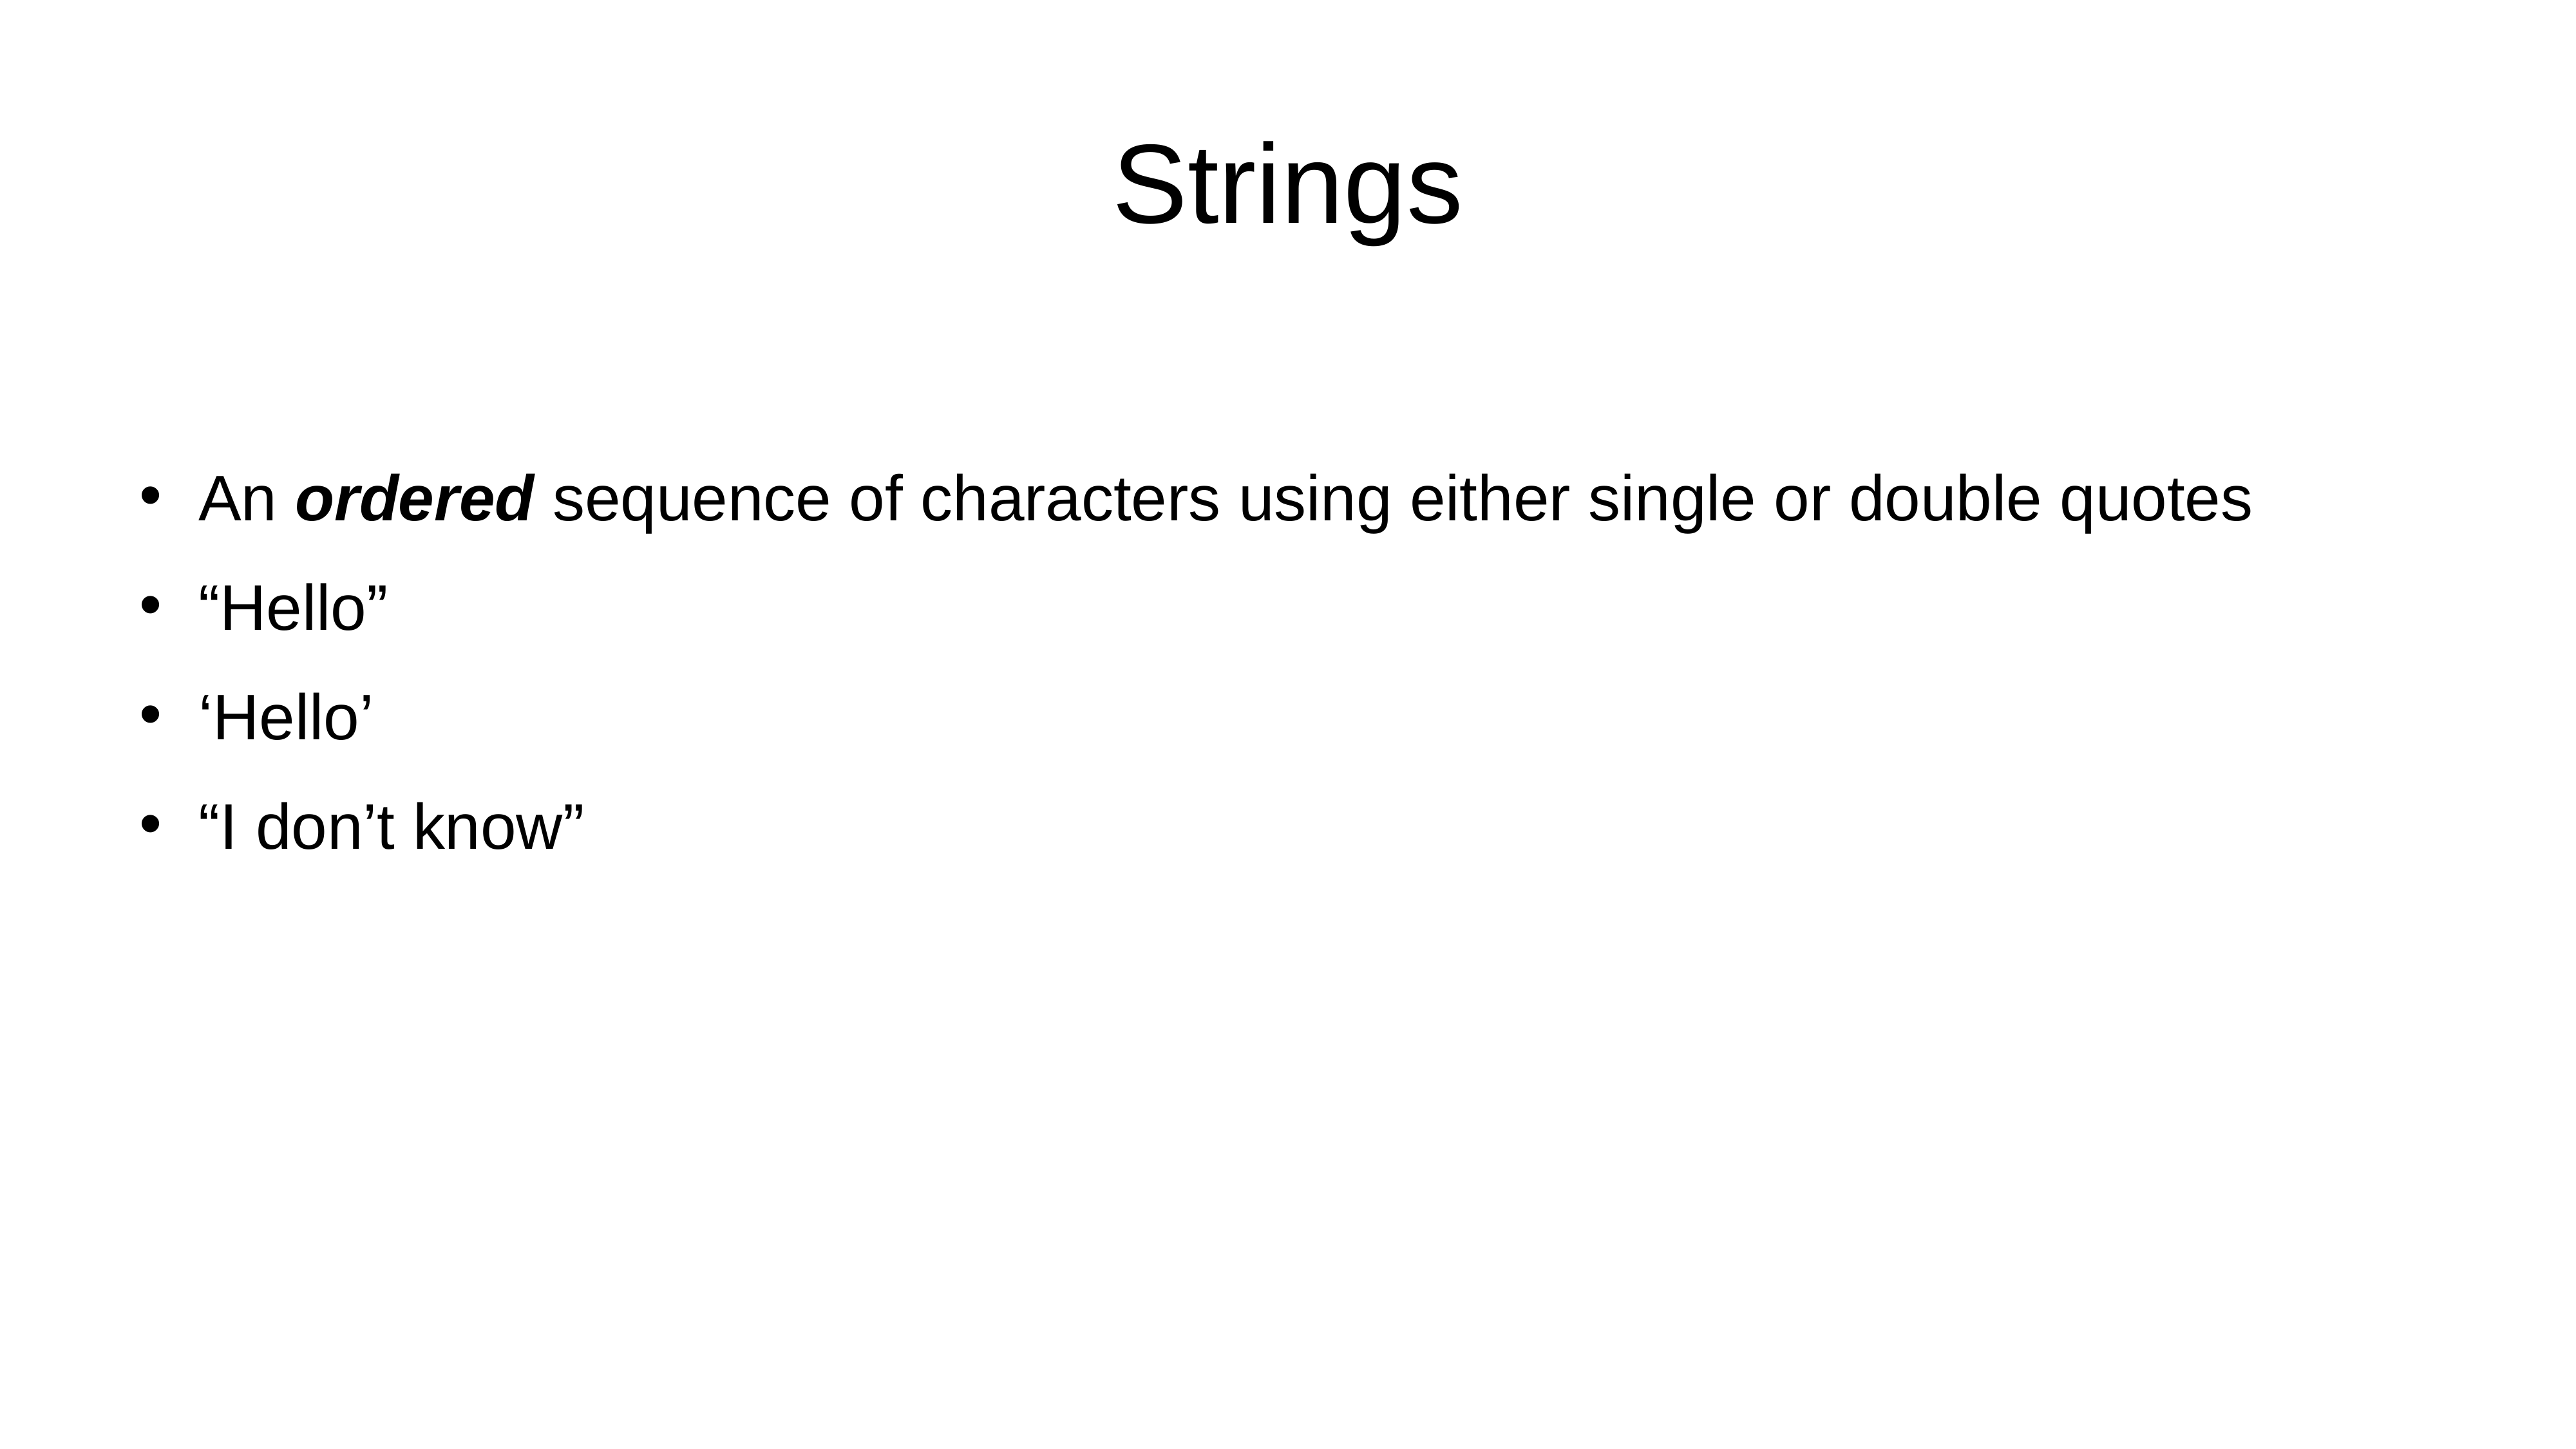

# Strings
An ordered sequence of characters using either single or double quotes
“Hello”
‘Hello’
“I don’t know”